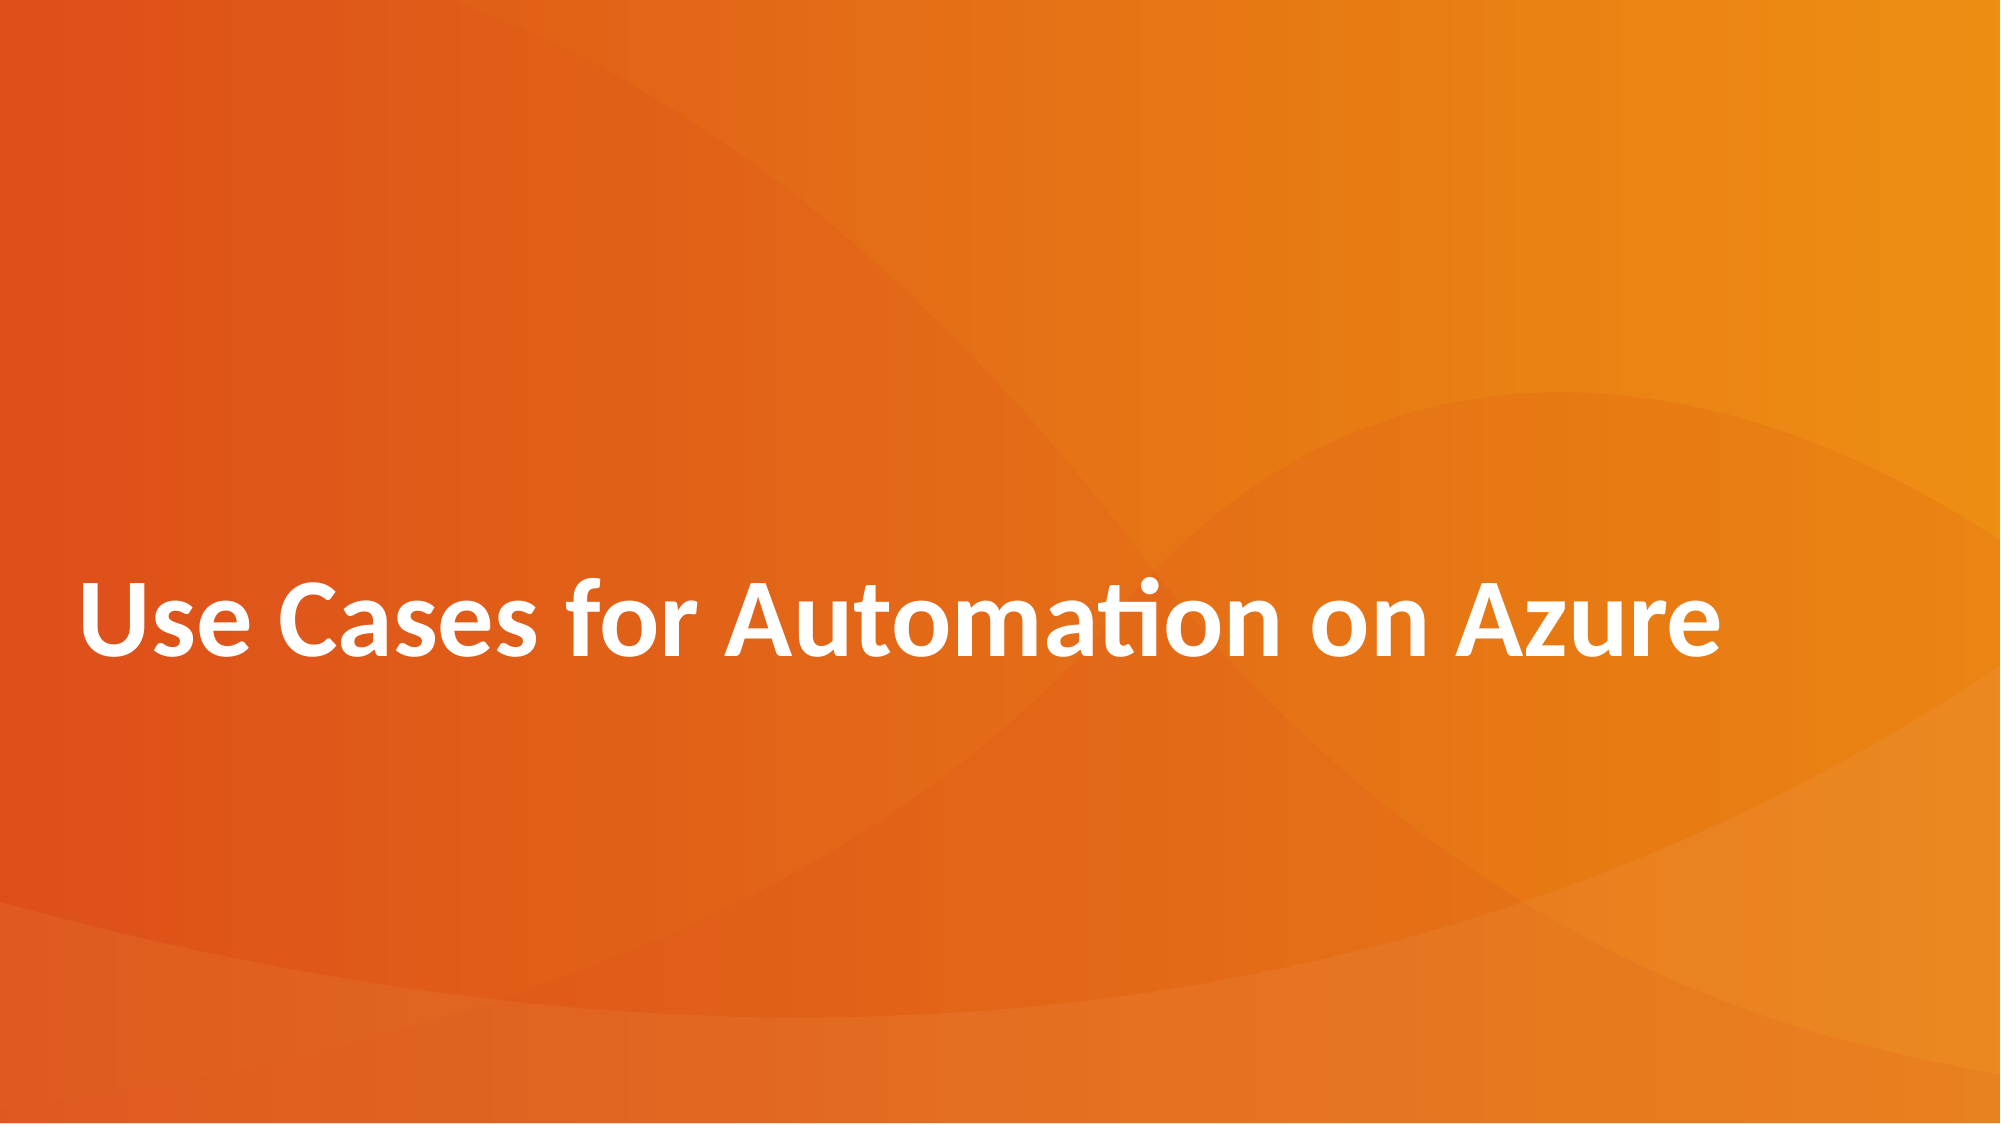

# Use Cases for Automation on Azure